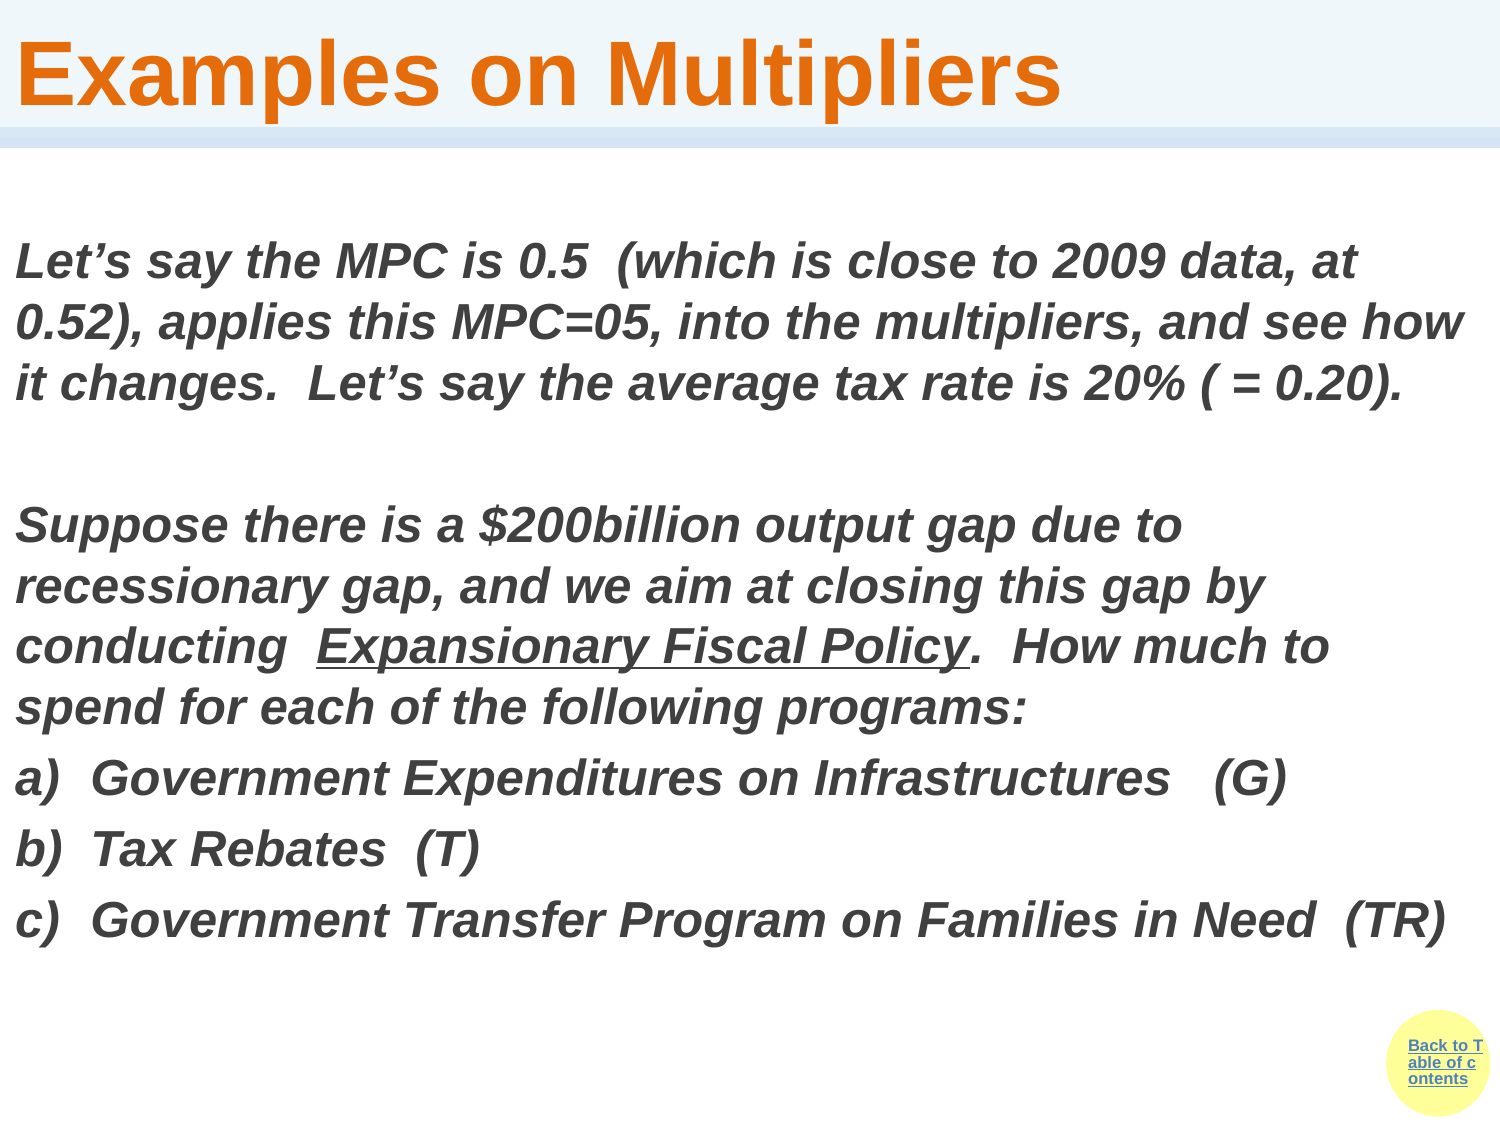

# Examples on Multipliers

Let’s say the MPC is 0.5  (which is close to 2009 data, at 0.52), applies this MPC=05, into the multipliers, and see how it changes.  Let’s say the average tax rate is 20% ( = 0.20).

Suppose there is a $200billion output gap due to recessionary gap, and we aim at closing this gap by conducting  Expansionary Fiscal Policy.  How much to spend for each of the following programs:
Government Expenditures on Infrastructures   (G)
Tax Rebates  (T)
Government Transfer Program on Families in Need  (TR)